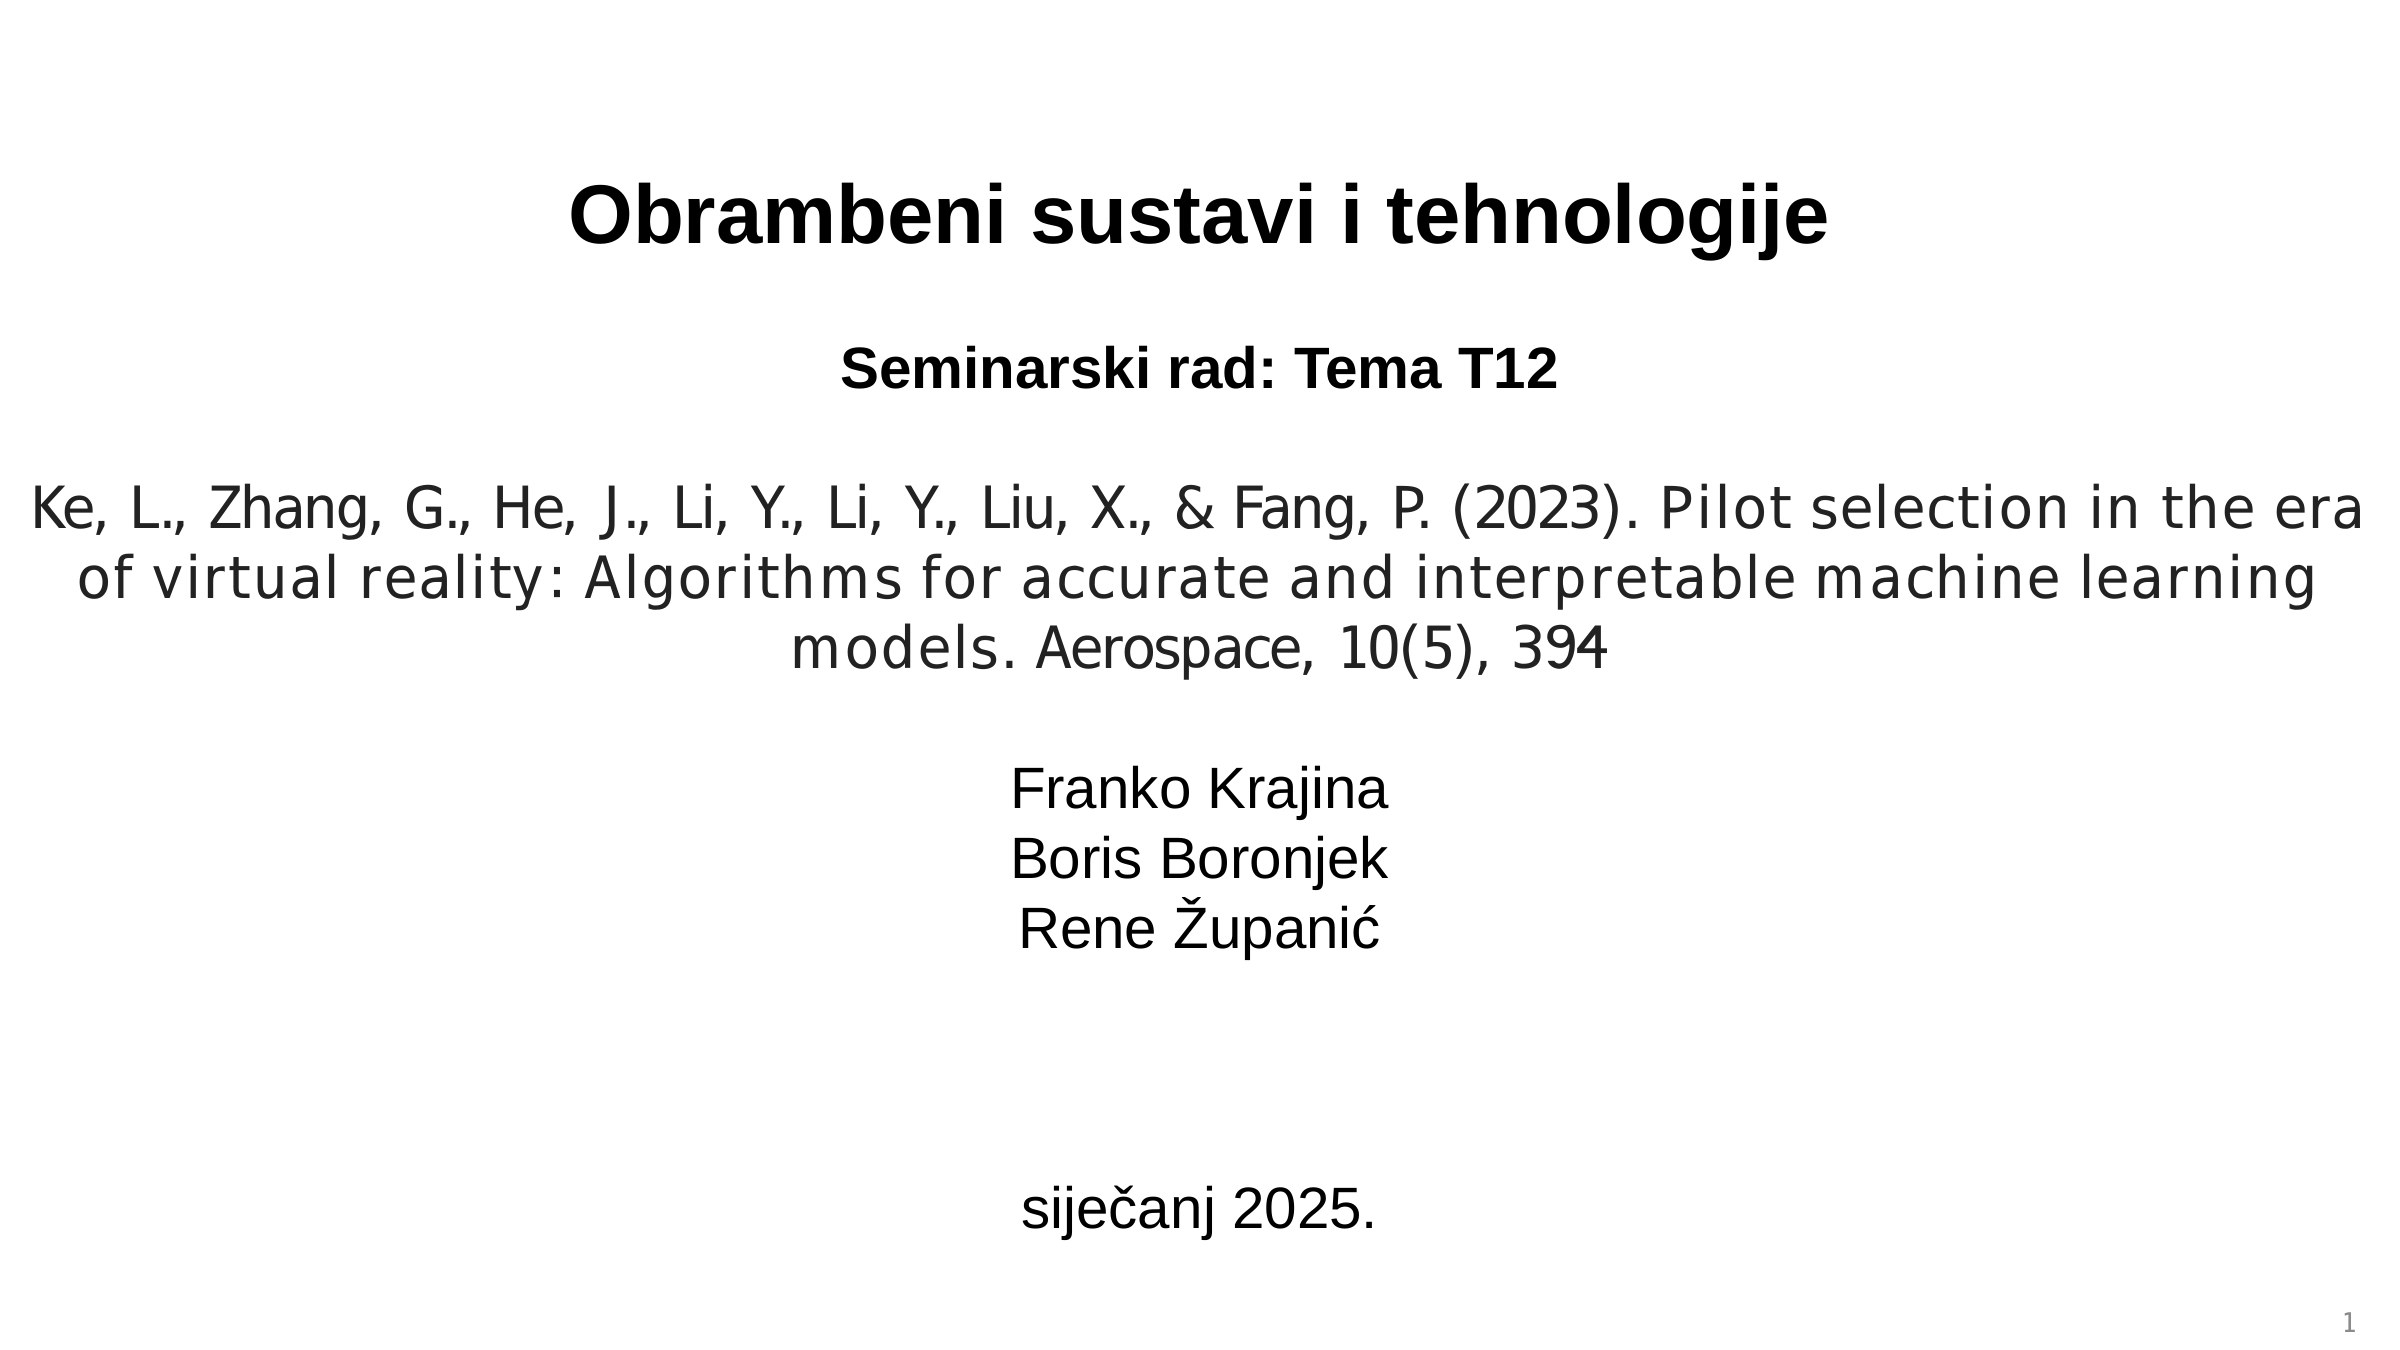

Obrambeni sustavi i tehnologije

Seminarski rad: Tema T12

Ke, L., Zhang, G., He, J., Li, Y., Li, Y., Liu, X., & Fang, P. (2023). Pilot selection in the era of virtual reality: Algorithms for accurate and interpretable machine learning models. Aerospace, 10(5), 394
Franko Krajina
Boris Boronjek
Rene Županić

siječanj 2025.
1